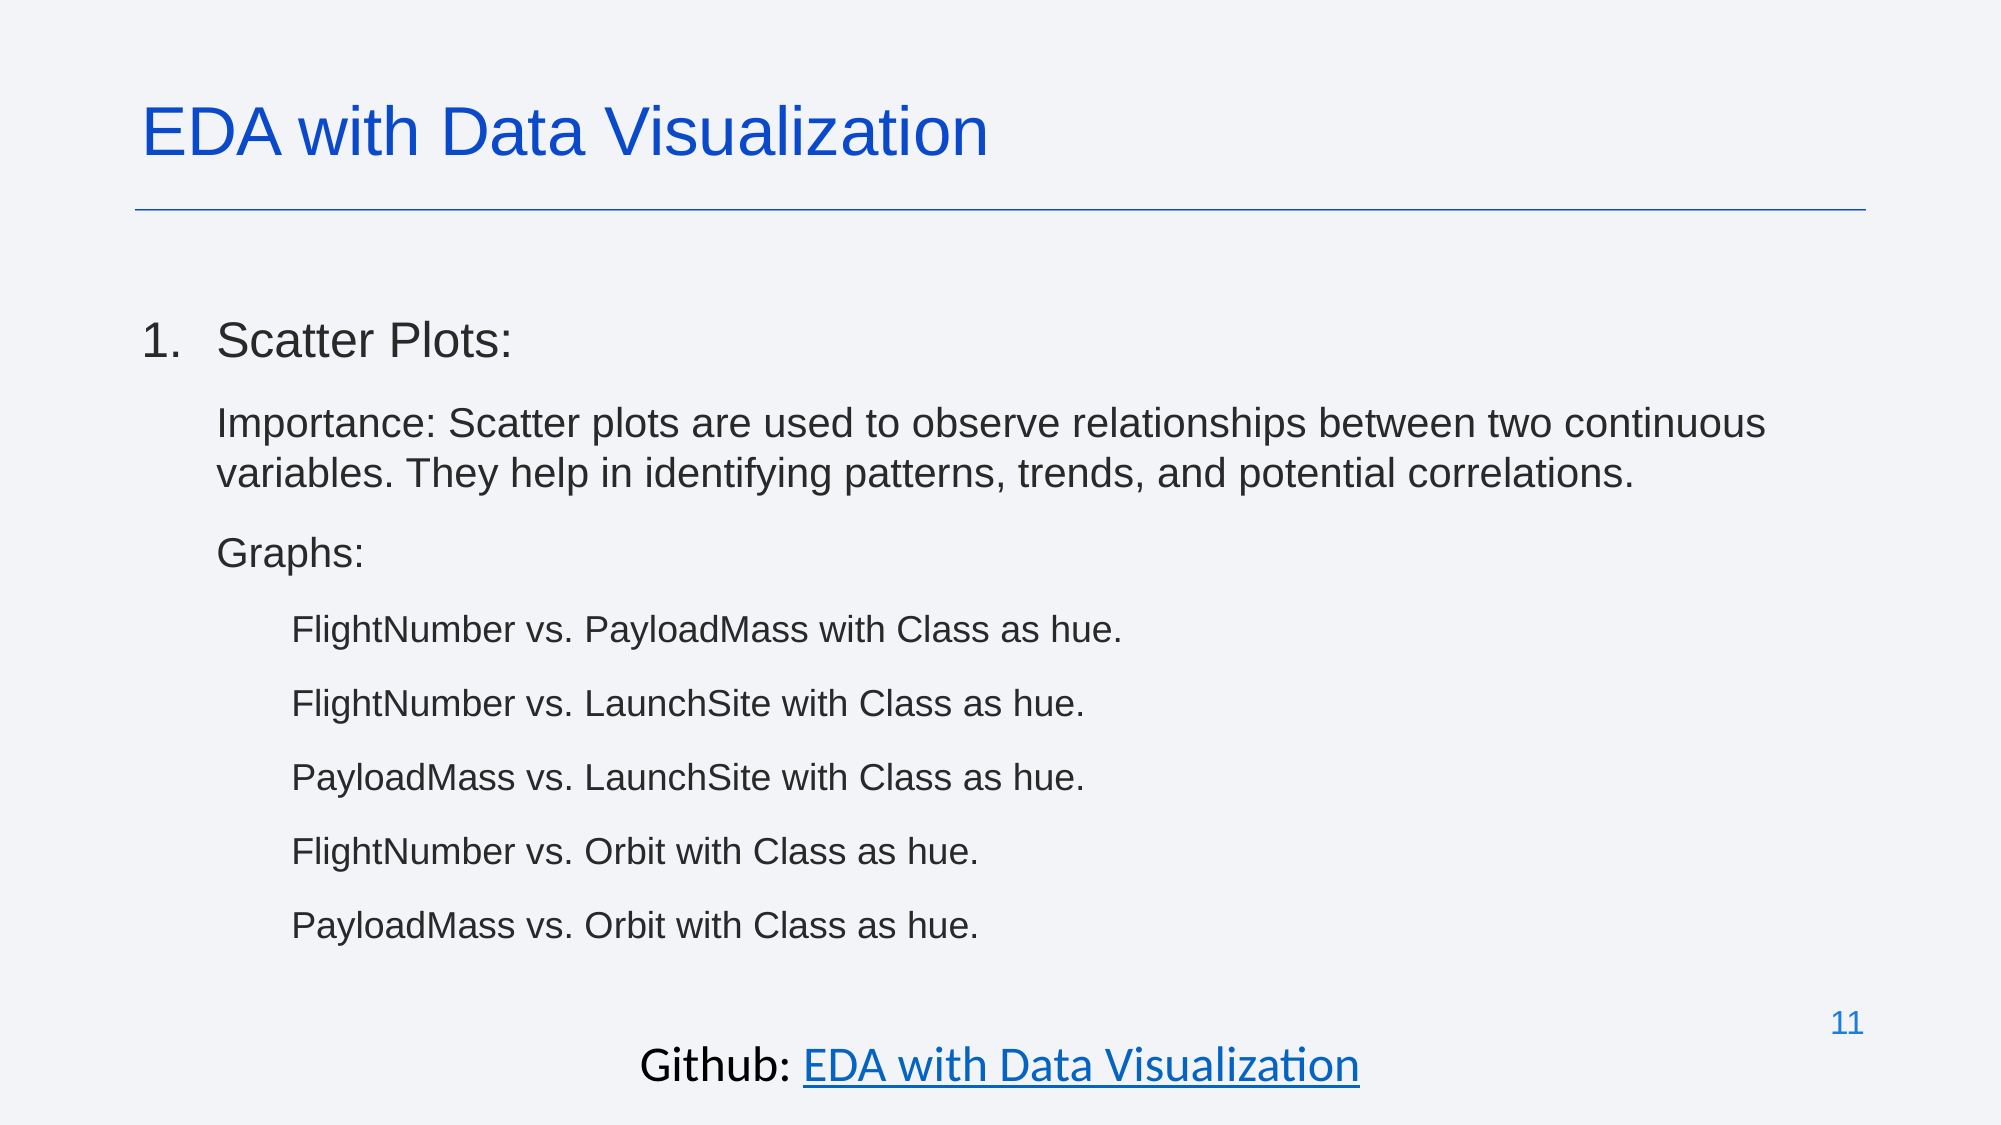

EDA with Data Visualization
Scatter Plots:
Importance: Scatter plots are used to observe relationships between two continuous variables. They help in identifying patterns, trends, and potential correlations.
Graphs:
FlightNumber vs. PayloadMass with Class as hue.
FlightNumber vs. LaunchSite with Class as hue.
PayloadMass vs. LaunchSite with Class as hue.
FlightNumber vs. Orbit with Class as hue.
PayloadMass vs. Orbit with Class as hue.
11
Github: EDA with Data Visualization